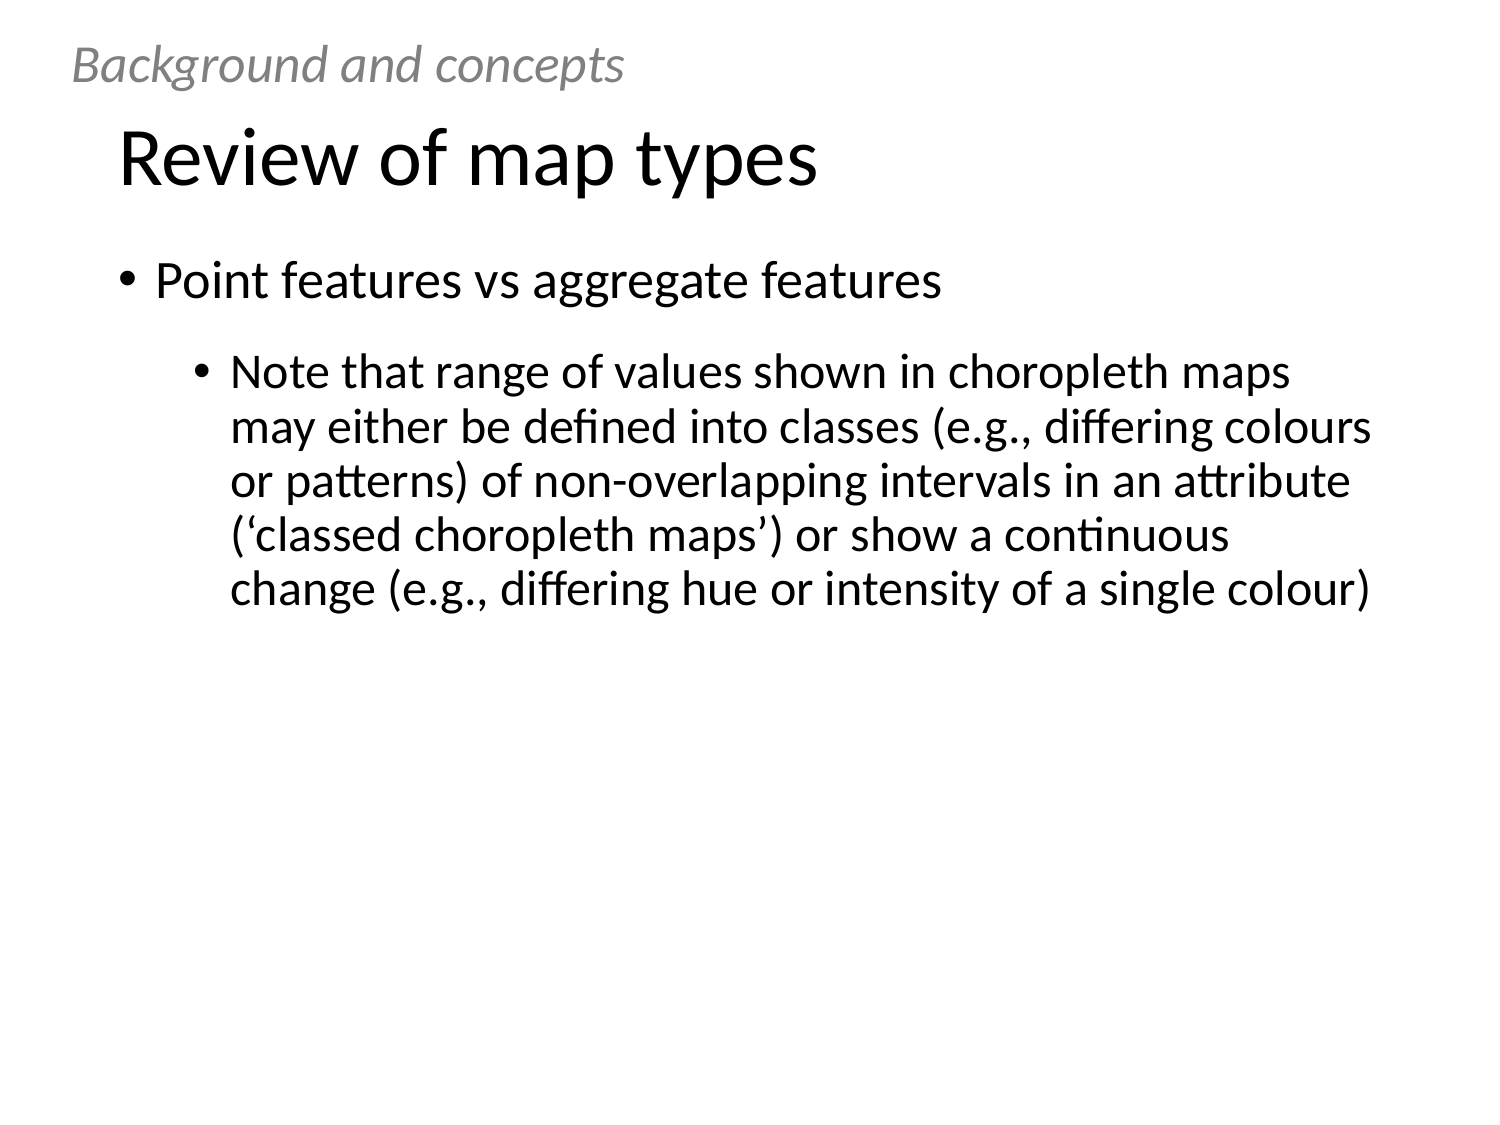

Background and concepts
# Review of map types
Point features vs aggregate features
Note that range of values shown in choropleth maps may either be defined into classes (e.g., differing colours or patterns) of non-overlapping intervals in an attribute (‘classed choropleth maps’) or show a continuous change (e.g., differing hue or intensity of a single colour)